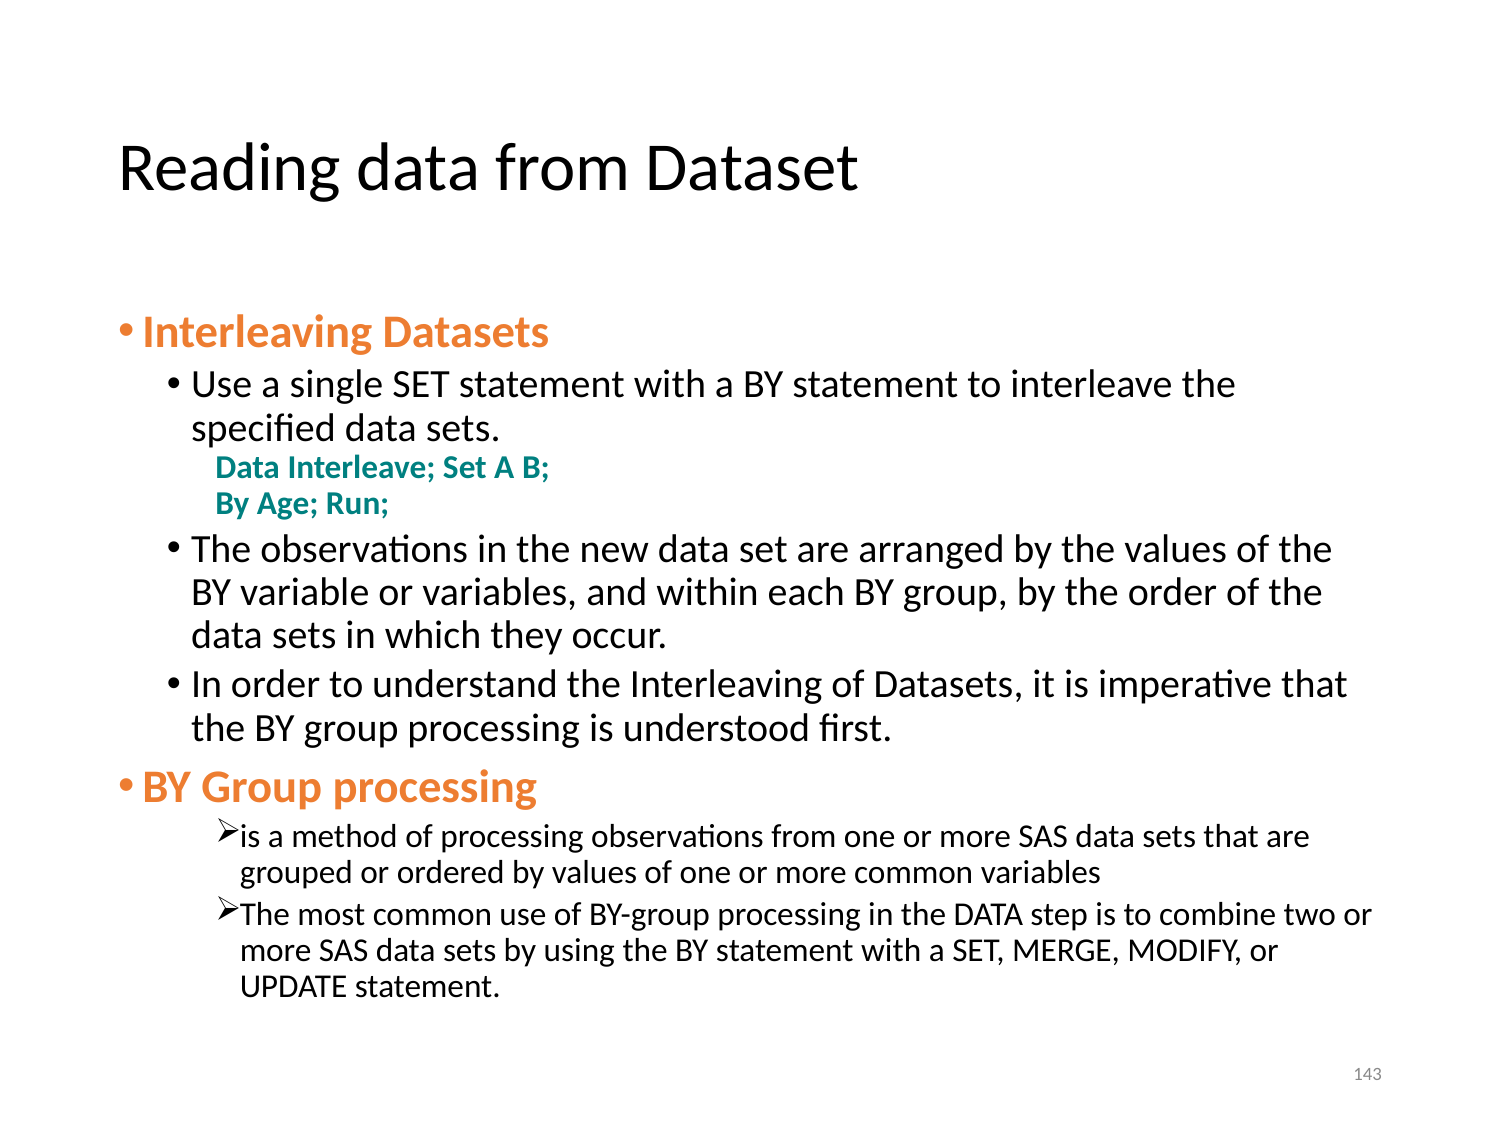

# Reading data from Dataset
Interleaving Datasets
Use a single SET statement with a BY statement to interleave the specified data sets.
Data Interleave; Set A B;
By Age; Run;
The observations in the new data set are arranged by the values of the BY variable or variables, and within each BY group, by the order of the data sets in which they occur.
In order to understand the Interleaving of Datasets, it is imperative that the BY group processing is understood first.
BY Group processing
is a method of processing observations from one or more SAS data sets that are grouped or ordered by values of one or more common variables
The most common use of BY-group processing in the DATA step is to combine two or more SAS data sets by using the BY statement with a SET, MERGE, MODIFY, or UPDATE statement.

143